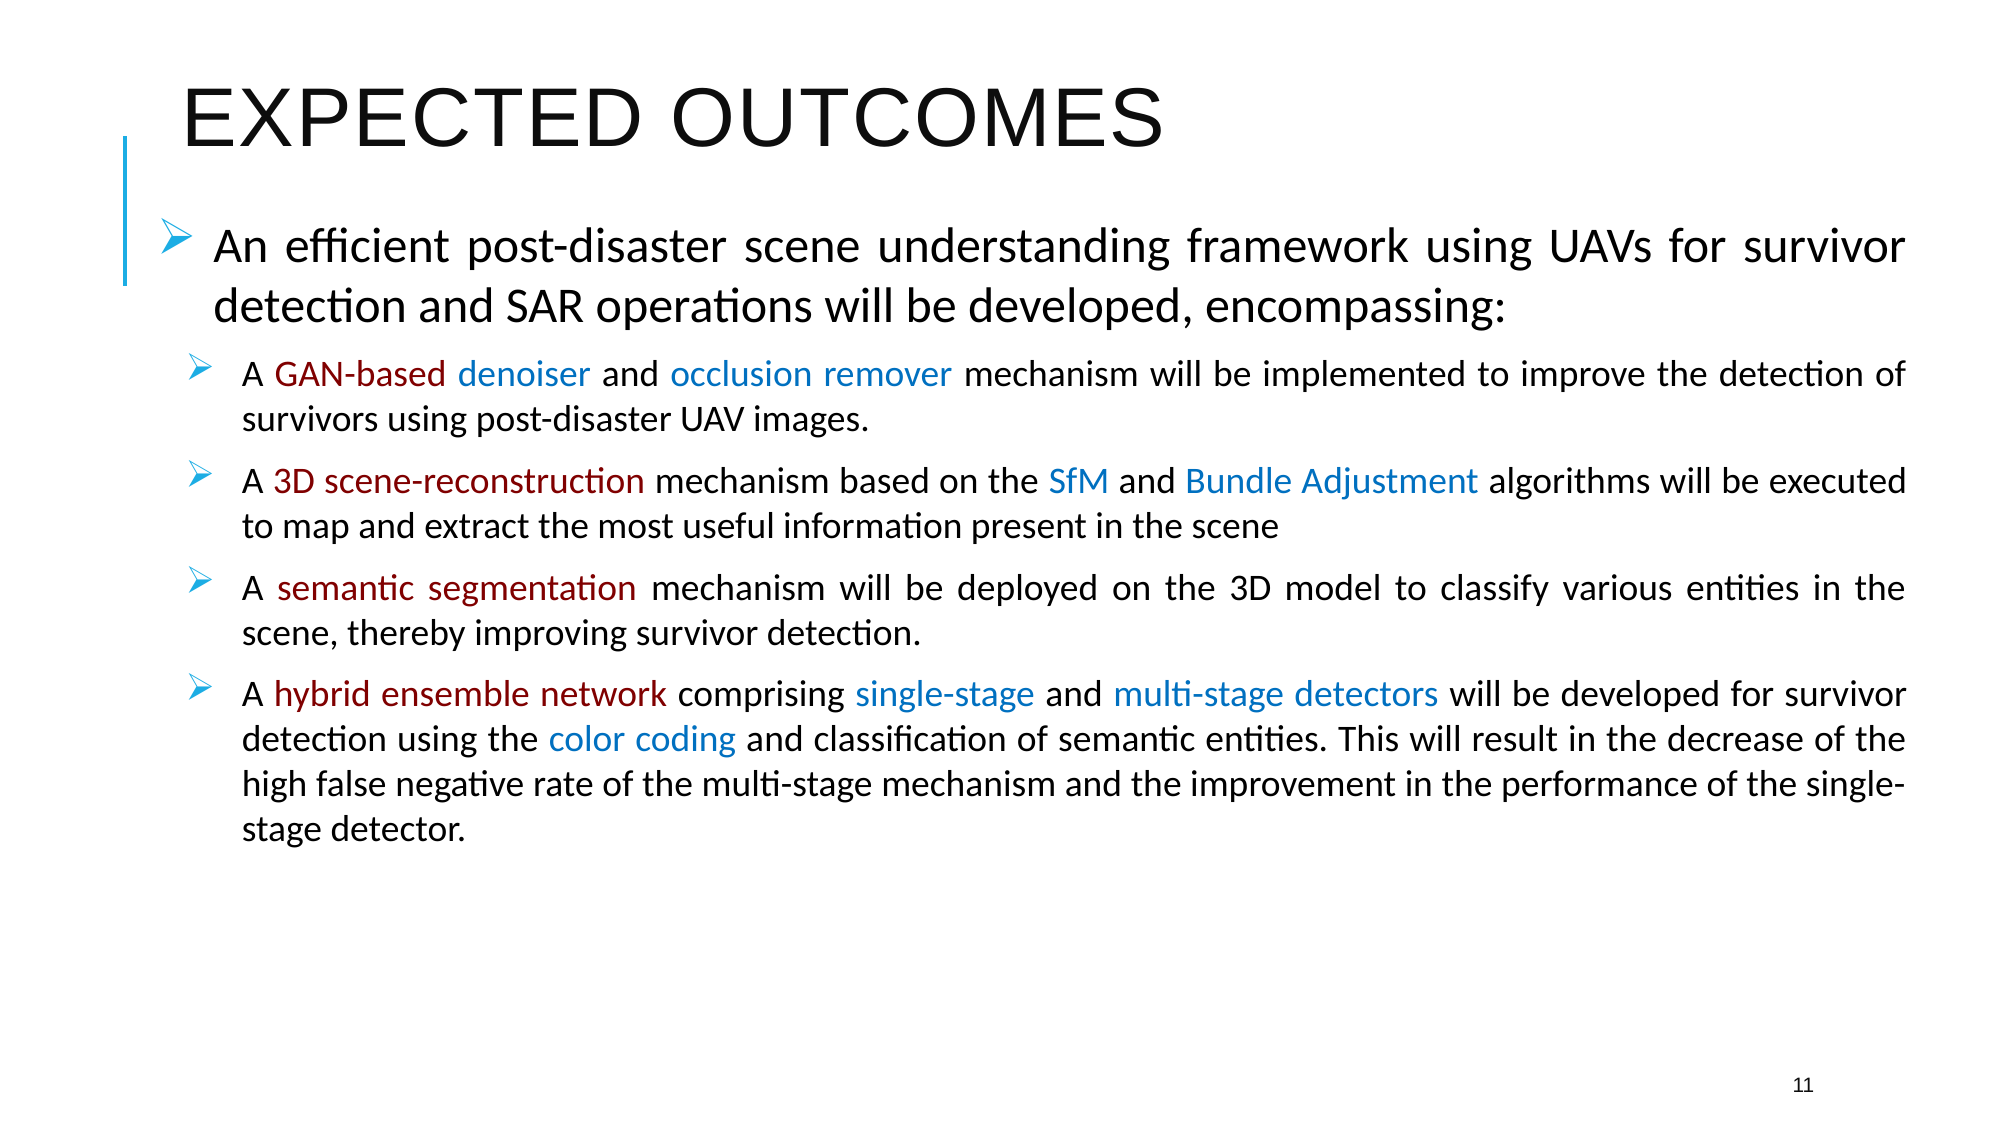

# EXPECTED OUTCOMES
An efficient post-disaster scene understanding framework using UAVs for survivor detection and SAR operations will be developed, encompassing:
A GAN-based denoiser and occlusion remover mechanism will be implemented to improve the detection of survivors using post-disaster UAV images.
A 3D scene-reconstruction mechanism based on the SfM and Bundle Adjustment algorithms will be executed to map and extract the most useful information present in the scene
A semantic segmentation mechanism will be deployed on the 3D model to classify various entities in the scene, thereby improving survivor detection.
A hybrid ensemble network comprising single-stage and multi-stage detectors will be developed for survivor detection using the color coding and classification of semantic entities. This will result in the decrease of the high false negative rate of the multi-stage mechanism and the improvement in the performance of the single-stage detector.

11